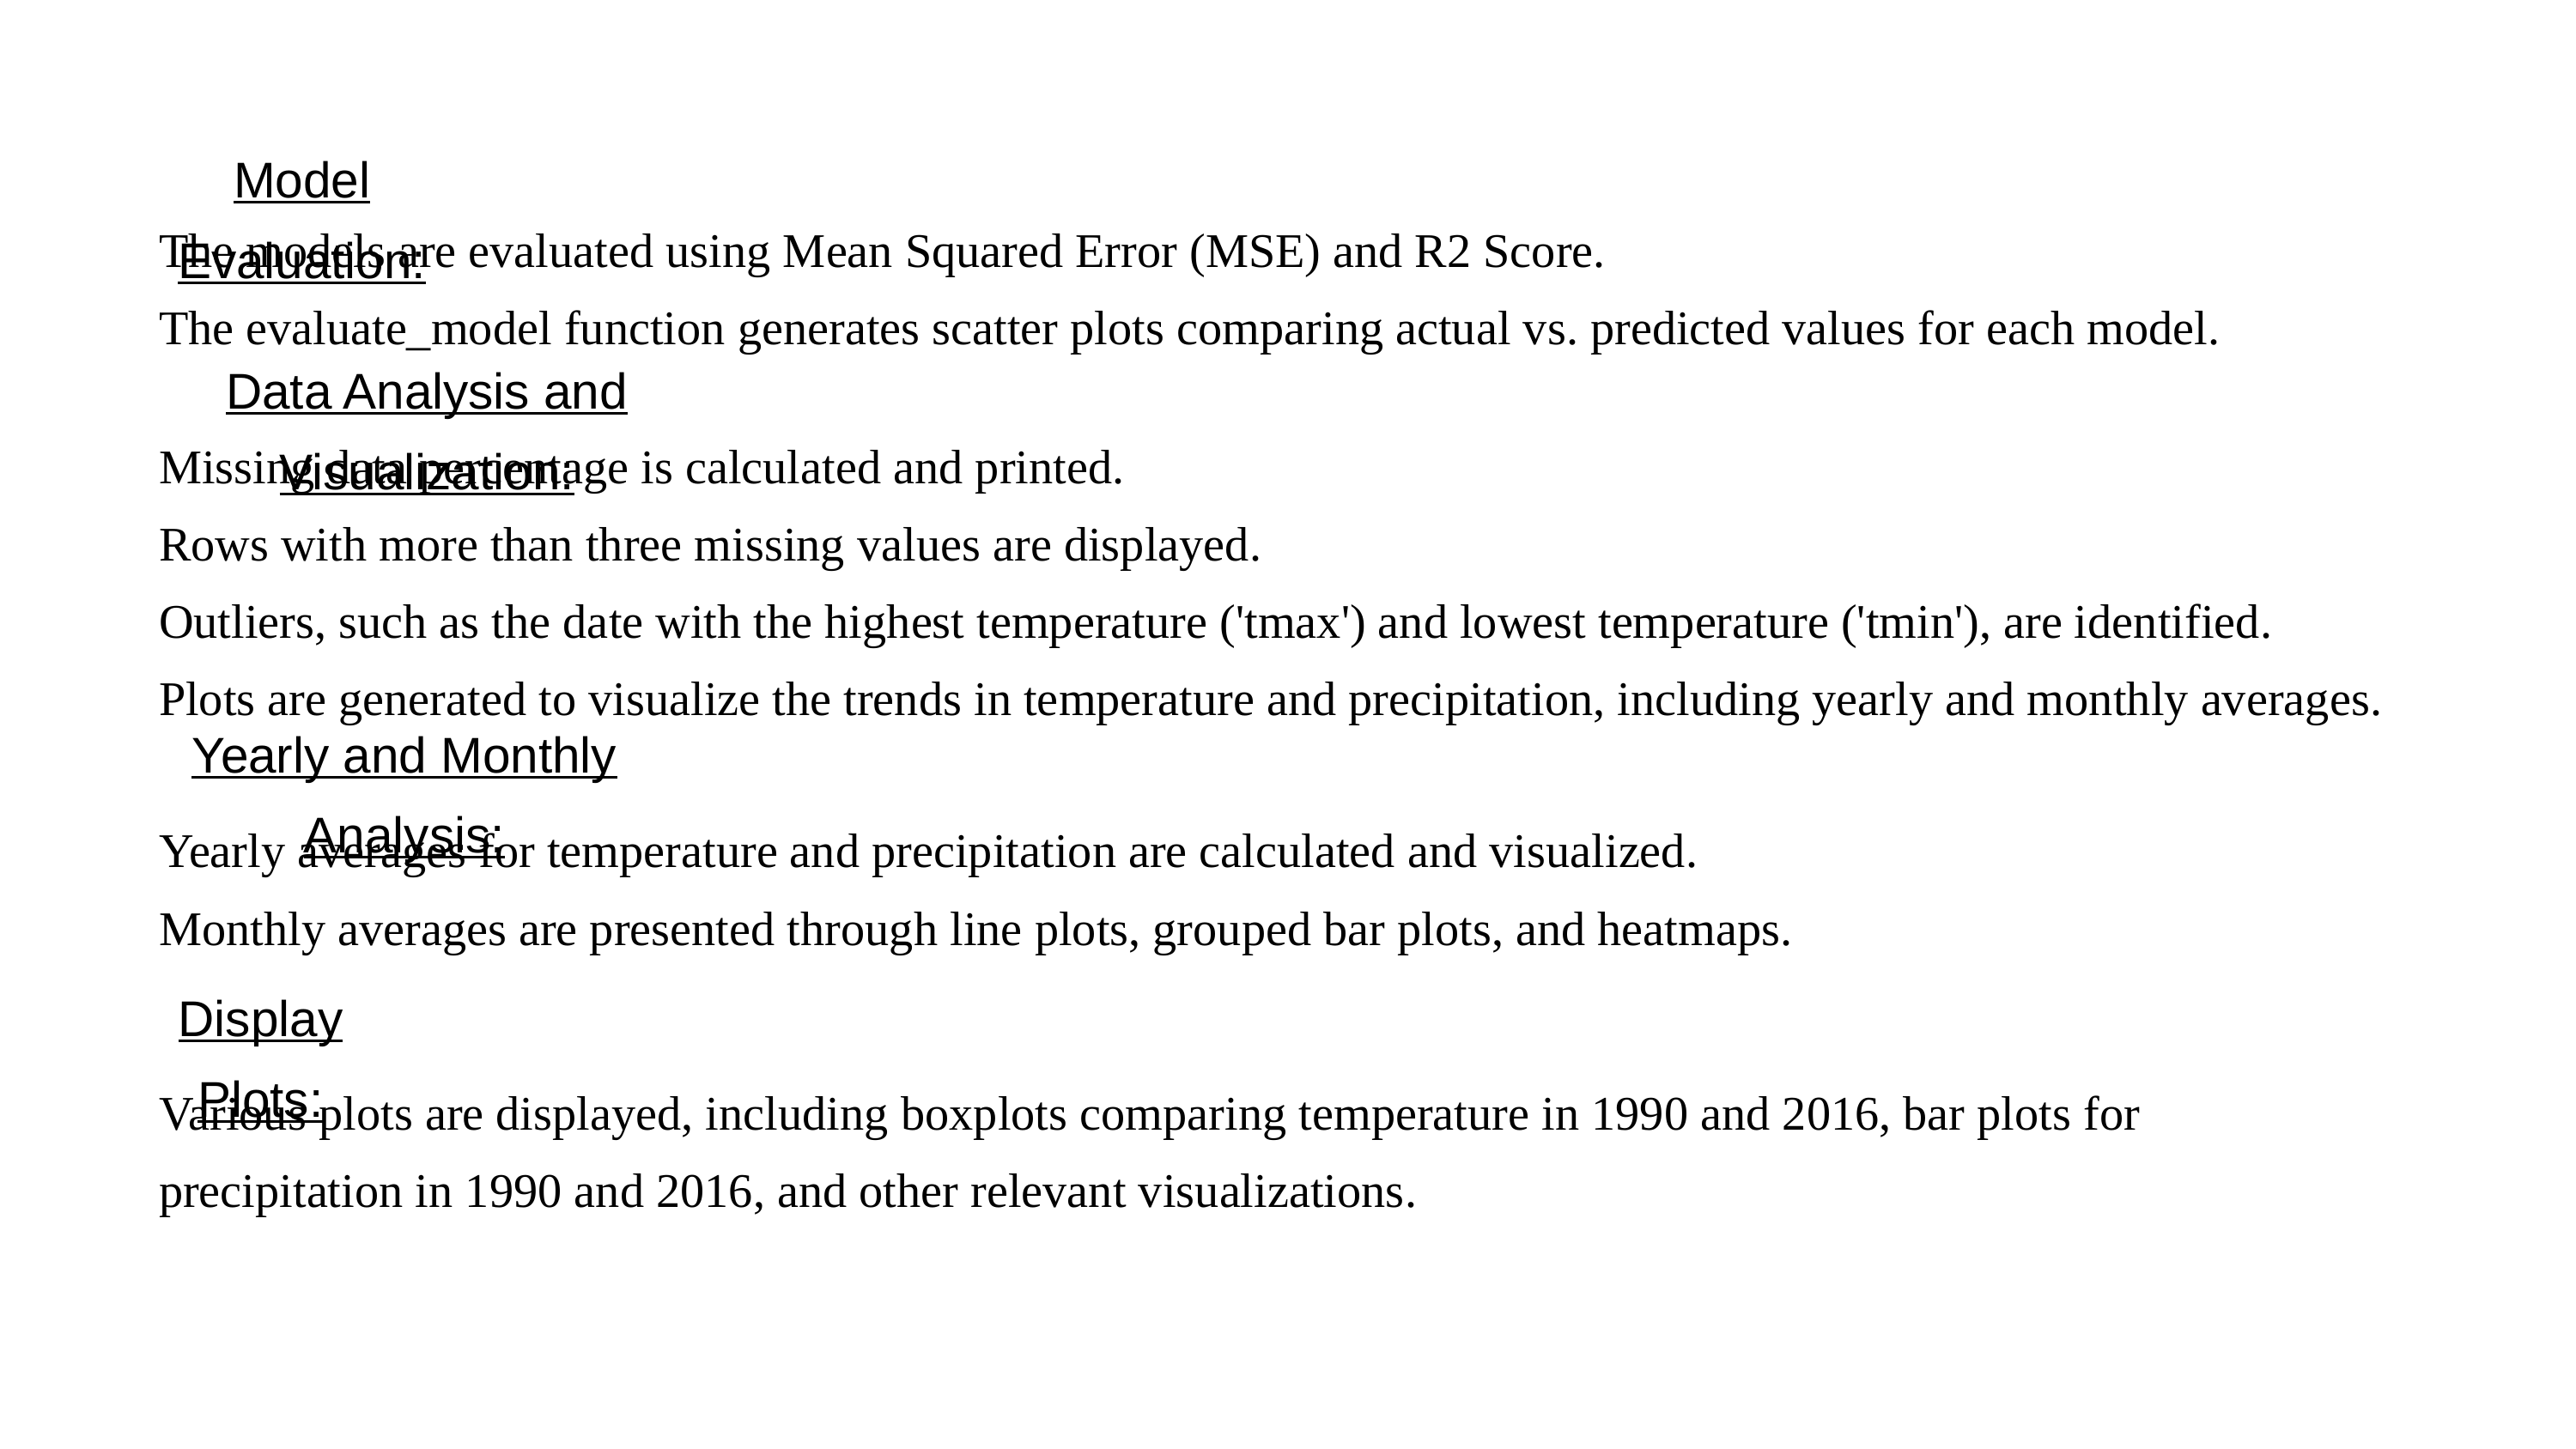

Model Evaluation:
The models are evaluated using Mean Squared Error (MSE) and R2 Score.
The evaluate_model function generates scatter plots comparing actual vs. predicted values for each model.
Data Analysis and Visualization:
Missing data percentage is calculated and printed.
Rows with more than three missing values are displayed.
Outliers, such as the date with the highest temperature ('tmax') and lowest temperature ('tmin'), are identified.
Plots are generated to visualize the trends in temperature and precipitation, including yearly and monthly averages.
Yearly and Monthly Analysis:
Yearly averages for temperature and precipitation are calculated and visualized.
Monthly averages are presented through line plots, grouped bar plots, and heatmaps.
Display Plots:
Various plots are displayed, including boxplots comparing temperature in 1990 and 2016, bar plots for precipitation in 1990 and 2016, and other relevant visualizations.